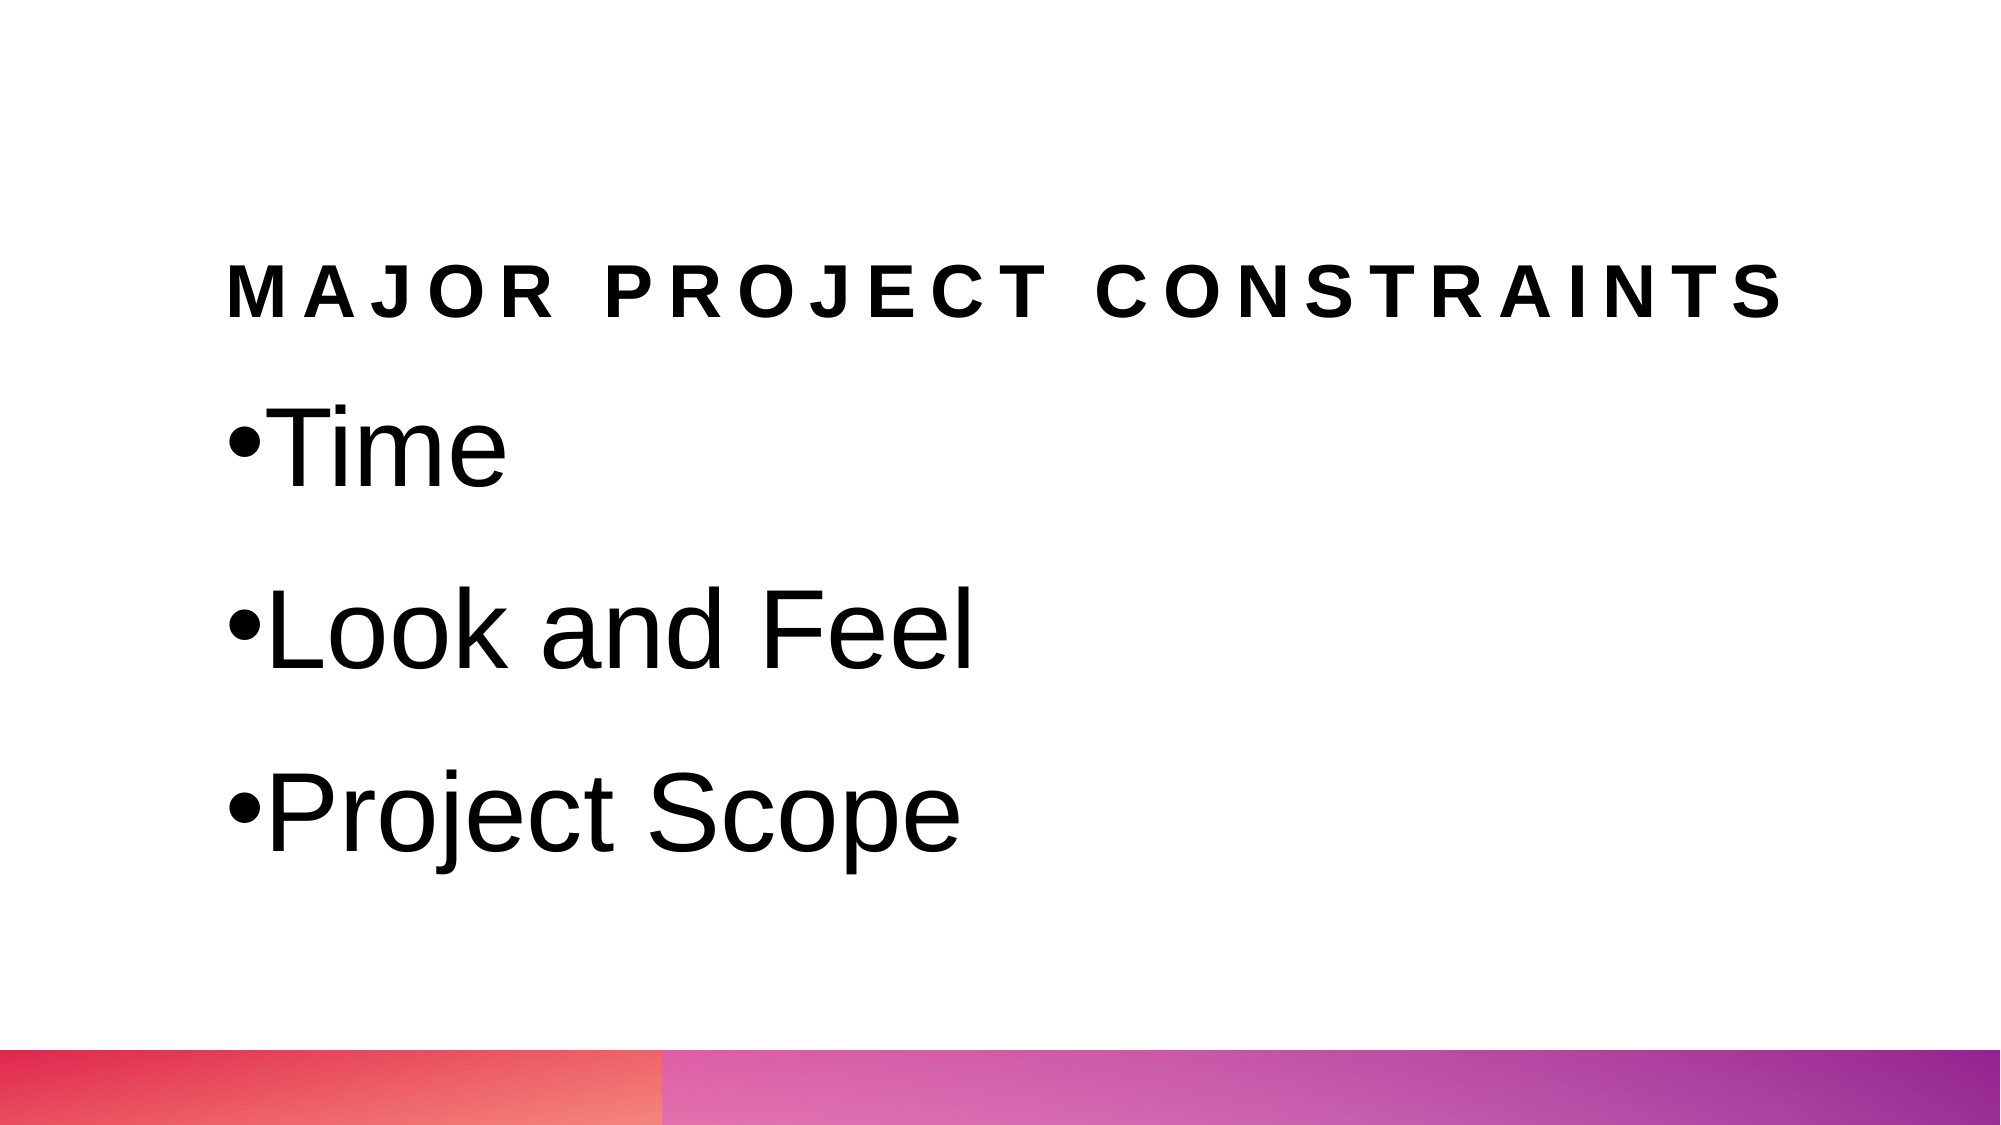

# Major project constraints
Time
Look and Feel
Project Scope